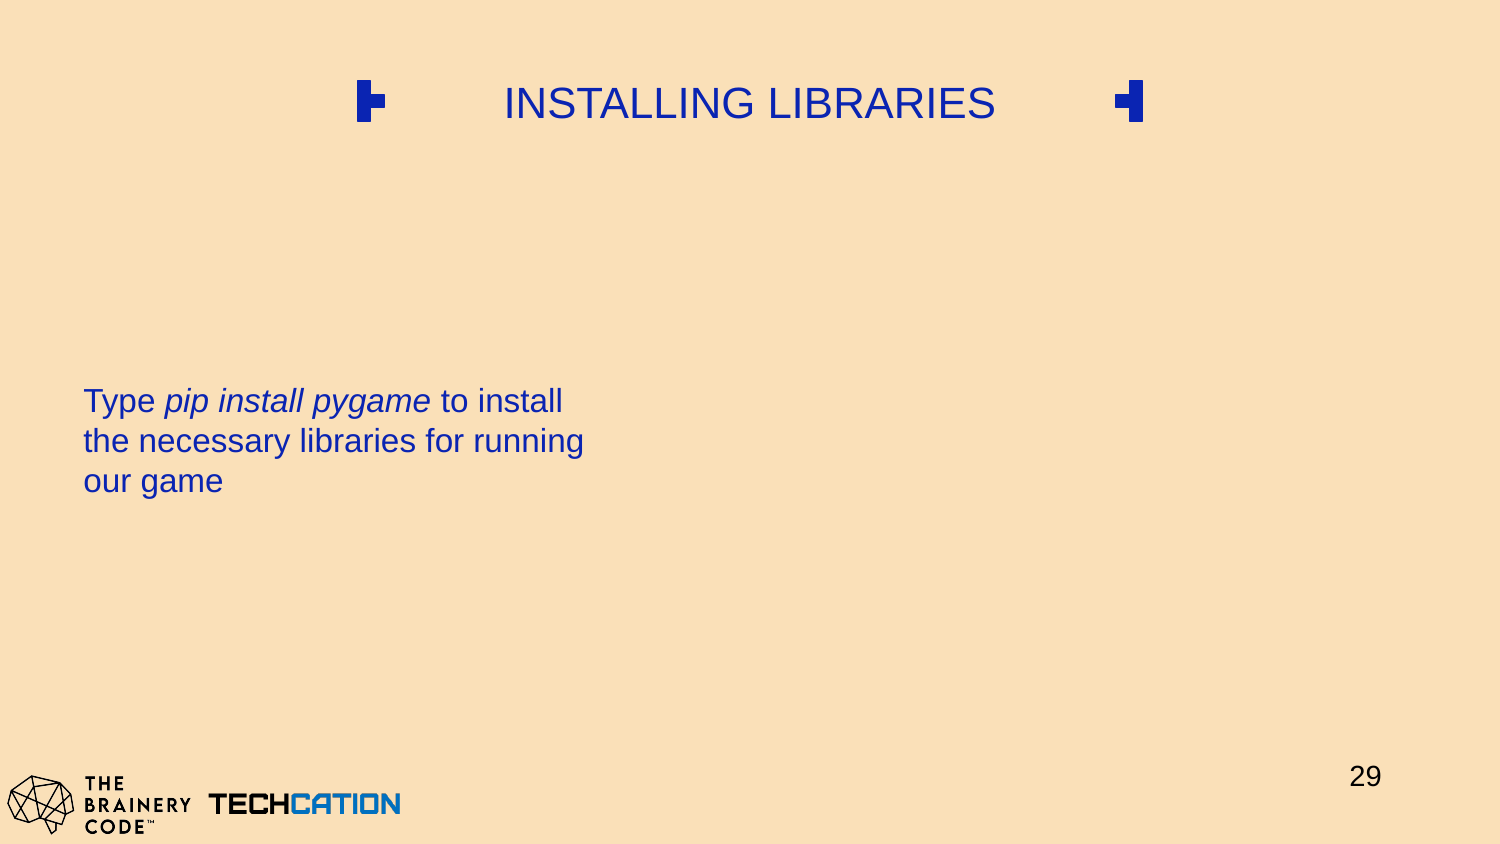

# INSTALLING LIBRARIES

Type pip install pygame to install the necessary libraries for running our game